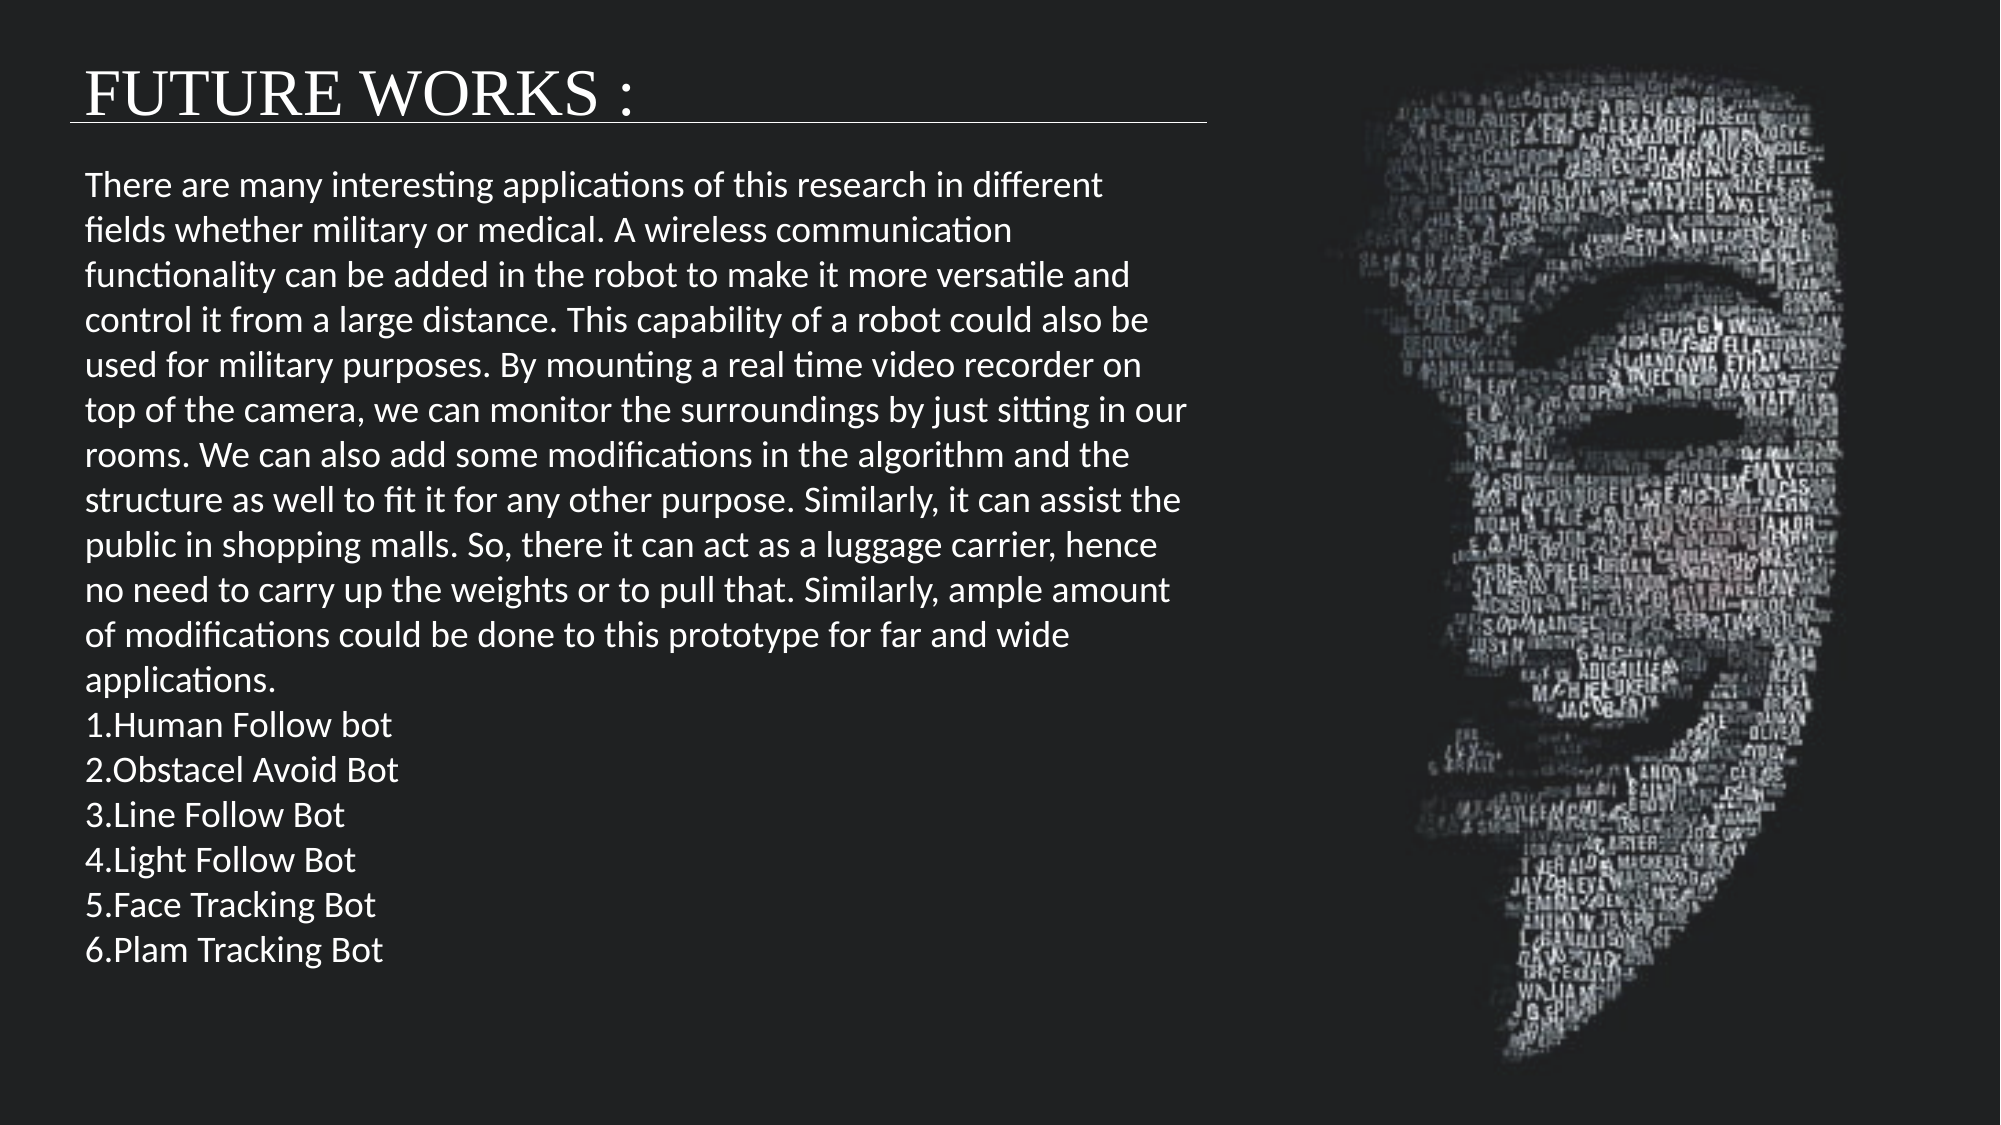

FUTURE WORKS :
There are many interesting applications of this research in different fields whether military or medical. A wireless communication functionality can be added in the robot to make it more versatile and control it from a large distance. This capability of a robot could also be used for military purposes. By mounting a real time video recorder on top of the camera, we can monitor the surroundings by just sitting in our rooms. We can also add some modifications in the algorithm and the structure as well to fit it for any other purpose. Similarly, it can assist the public in shopping malls. So, there it can act as a luggage carrier, hence no need to carry up the weights or to pull that. Similarly, ample amount of modifications could be done to this prototype for far and wide applications.
1.Human Follow bot
2.Obstacel Avoid Bot
3.Line Follow Bot
4.Light Follow Bot
5.Face Tracking Bot
6.Plam Tracking Bot